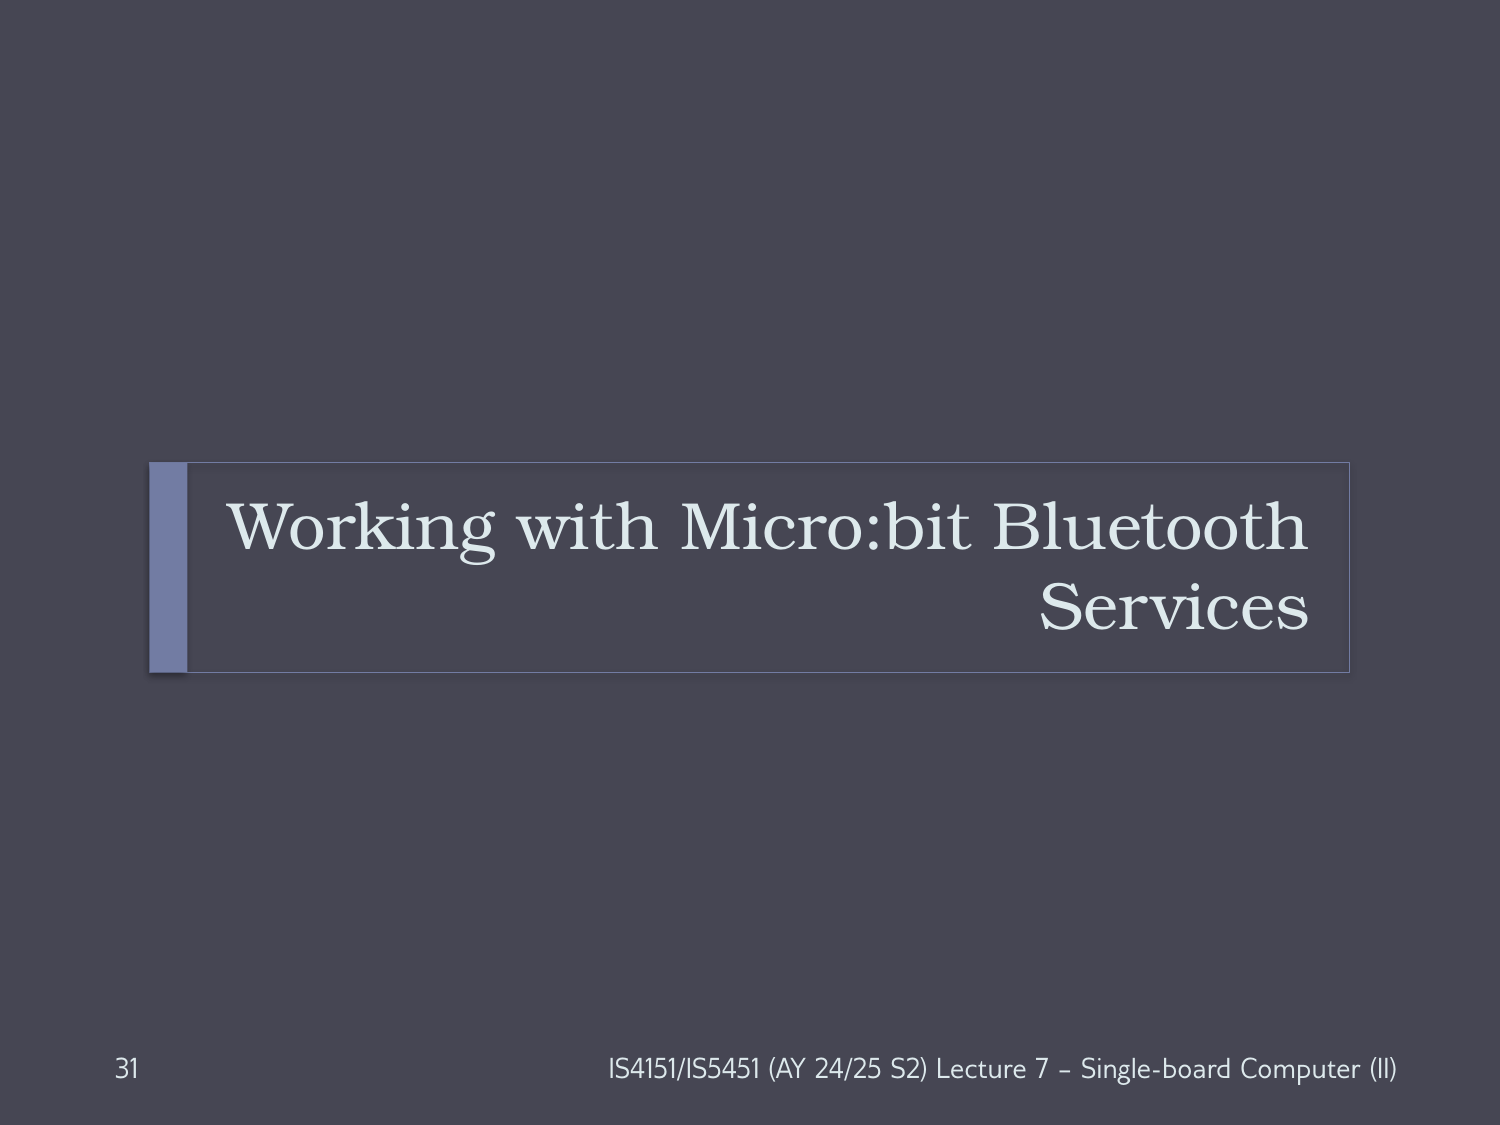

# Working with Micro:bit Bluetooth Services

31
IS4151/IS5451 (AY 24/25 S2) Lecture 7 – Single-board Computer (II)